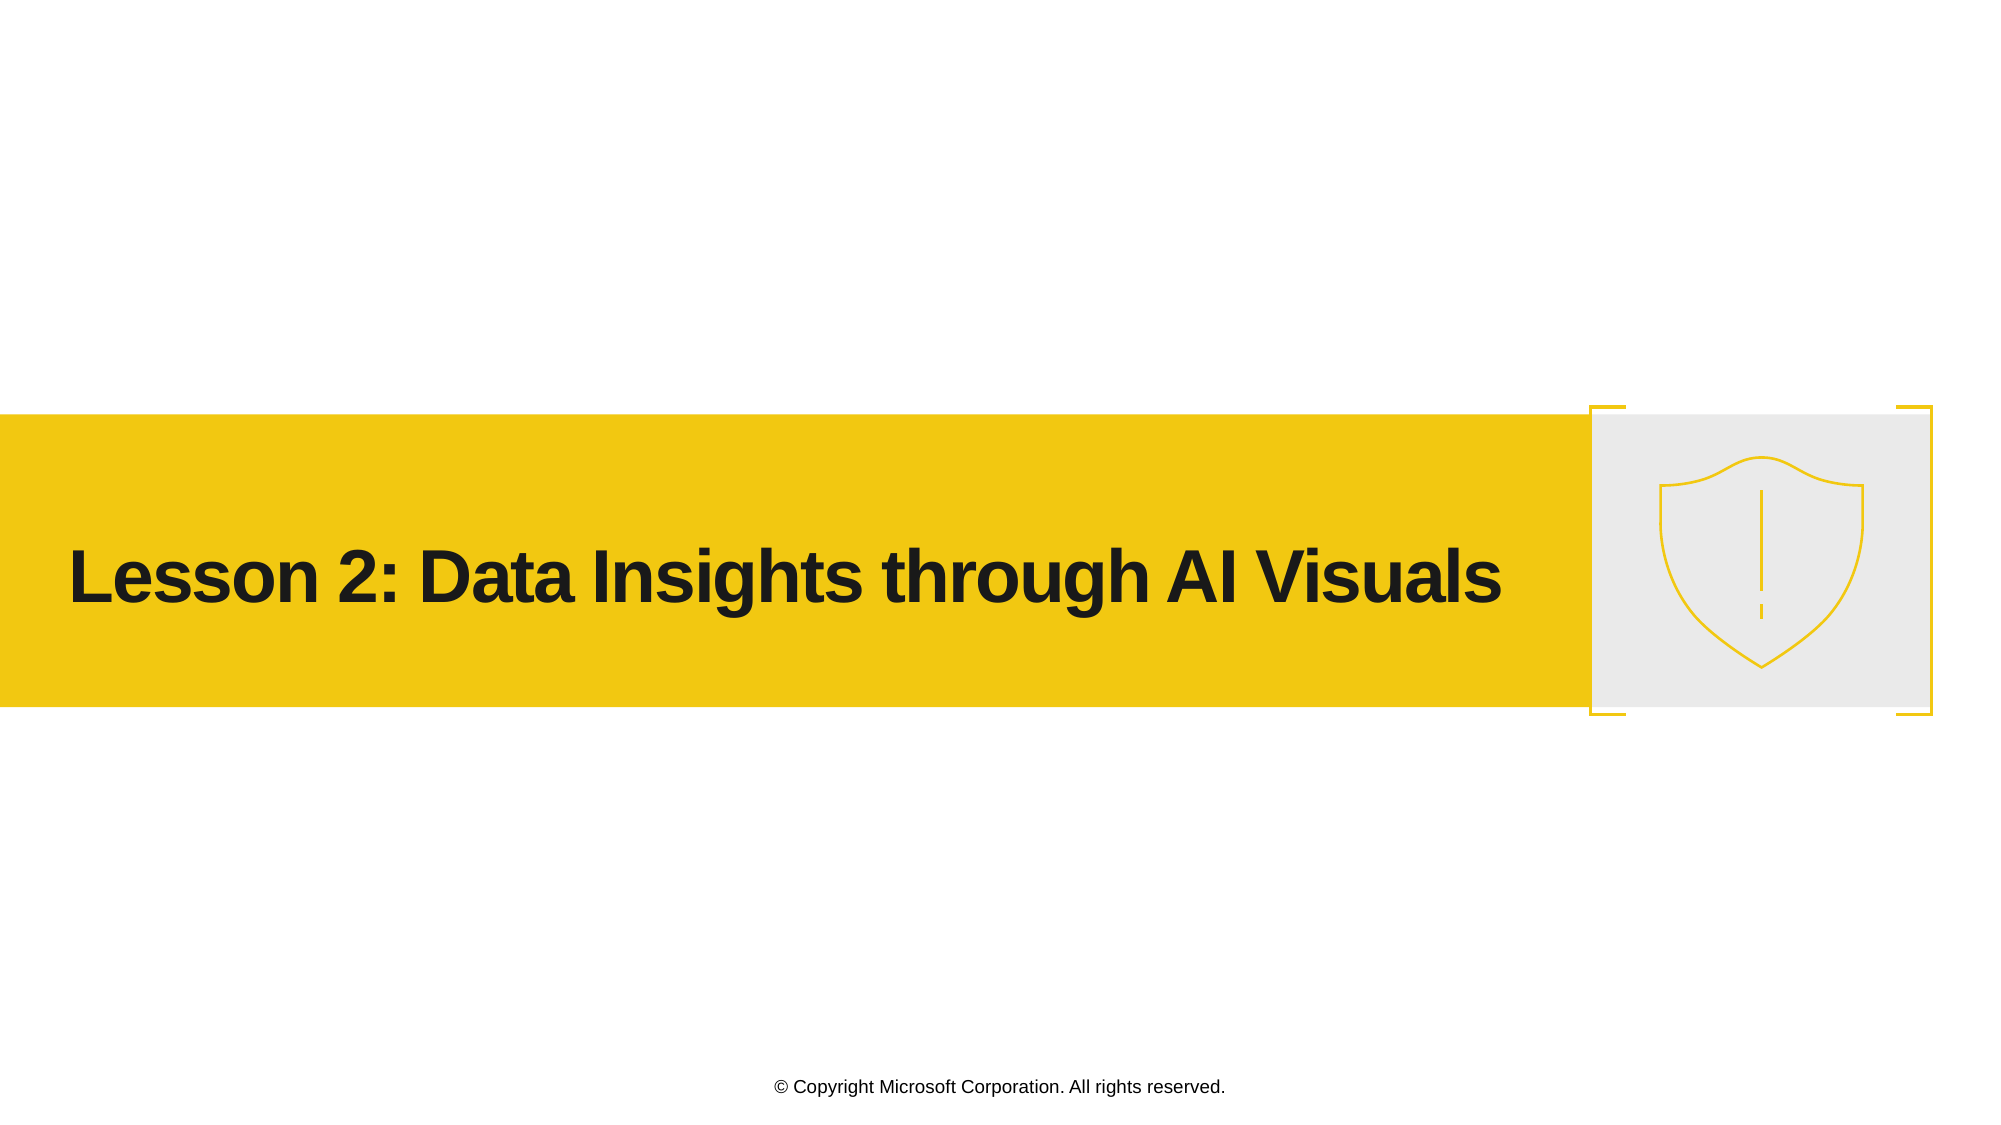

# Lesson 2: Data Insights through AI Visuals